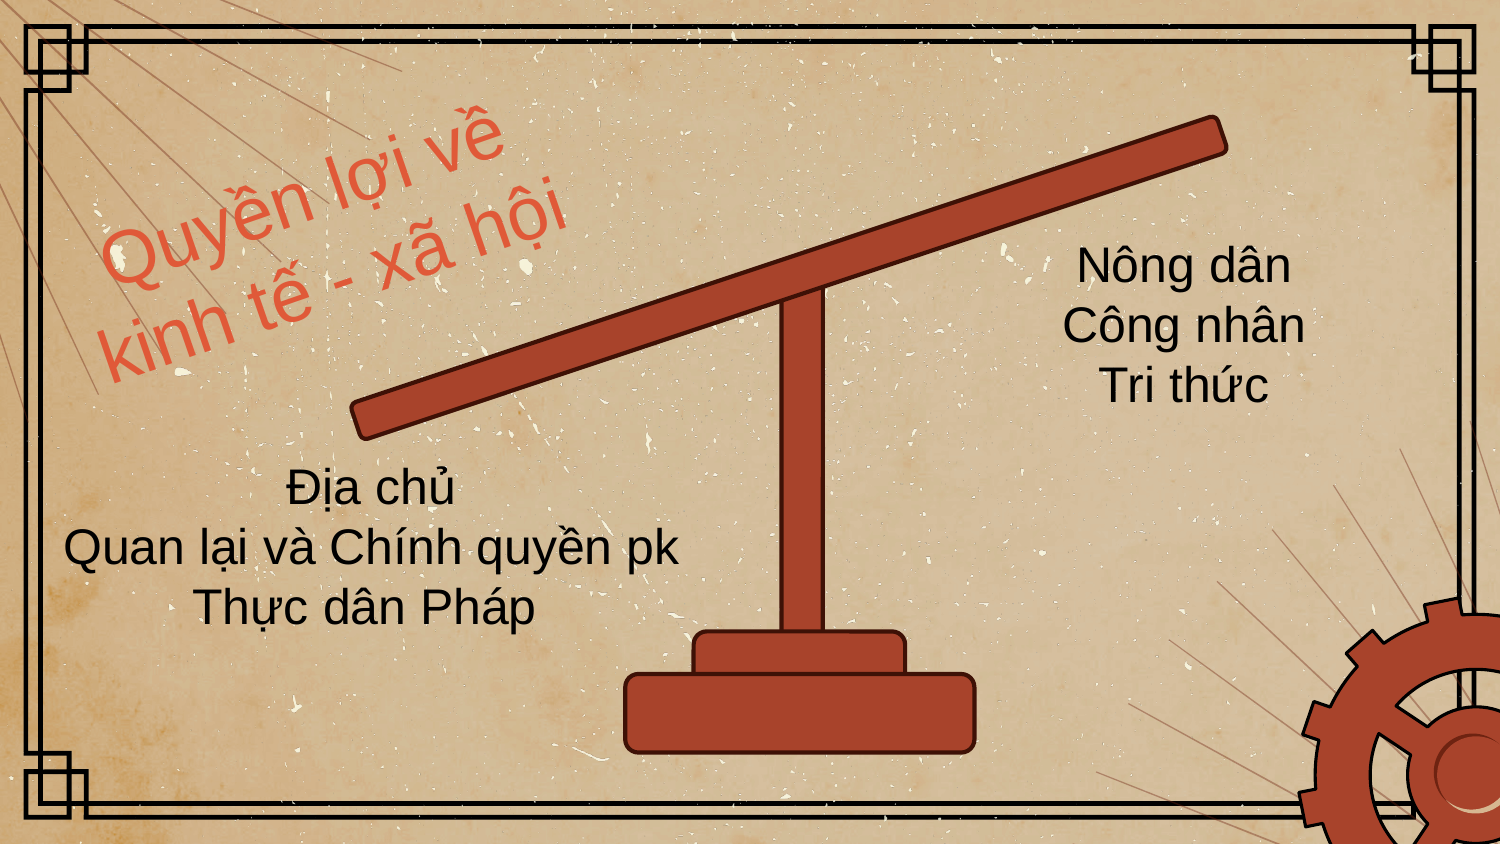

Quyền lợi về kinh tế - xã hội
Nông dân
Công nhân
Tri thức

Địa chủ
Quan lại và Chính quyền pk
Thực dân Pháp